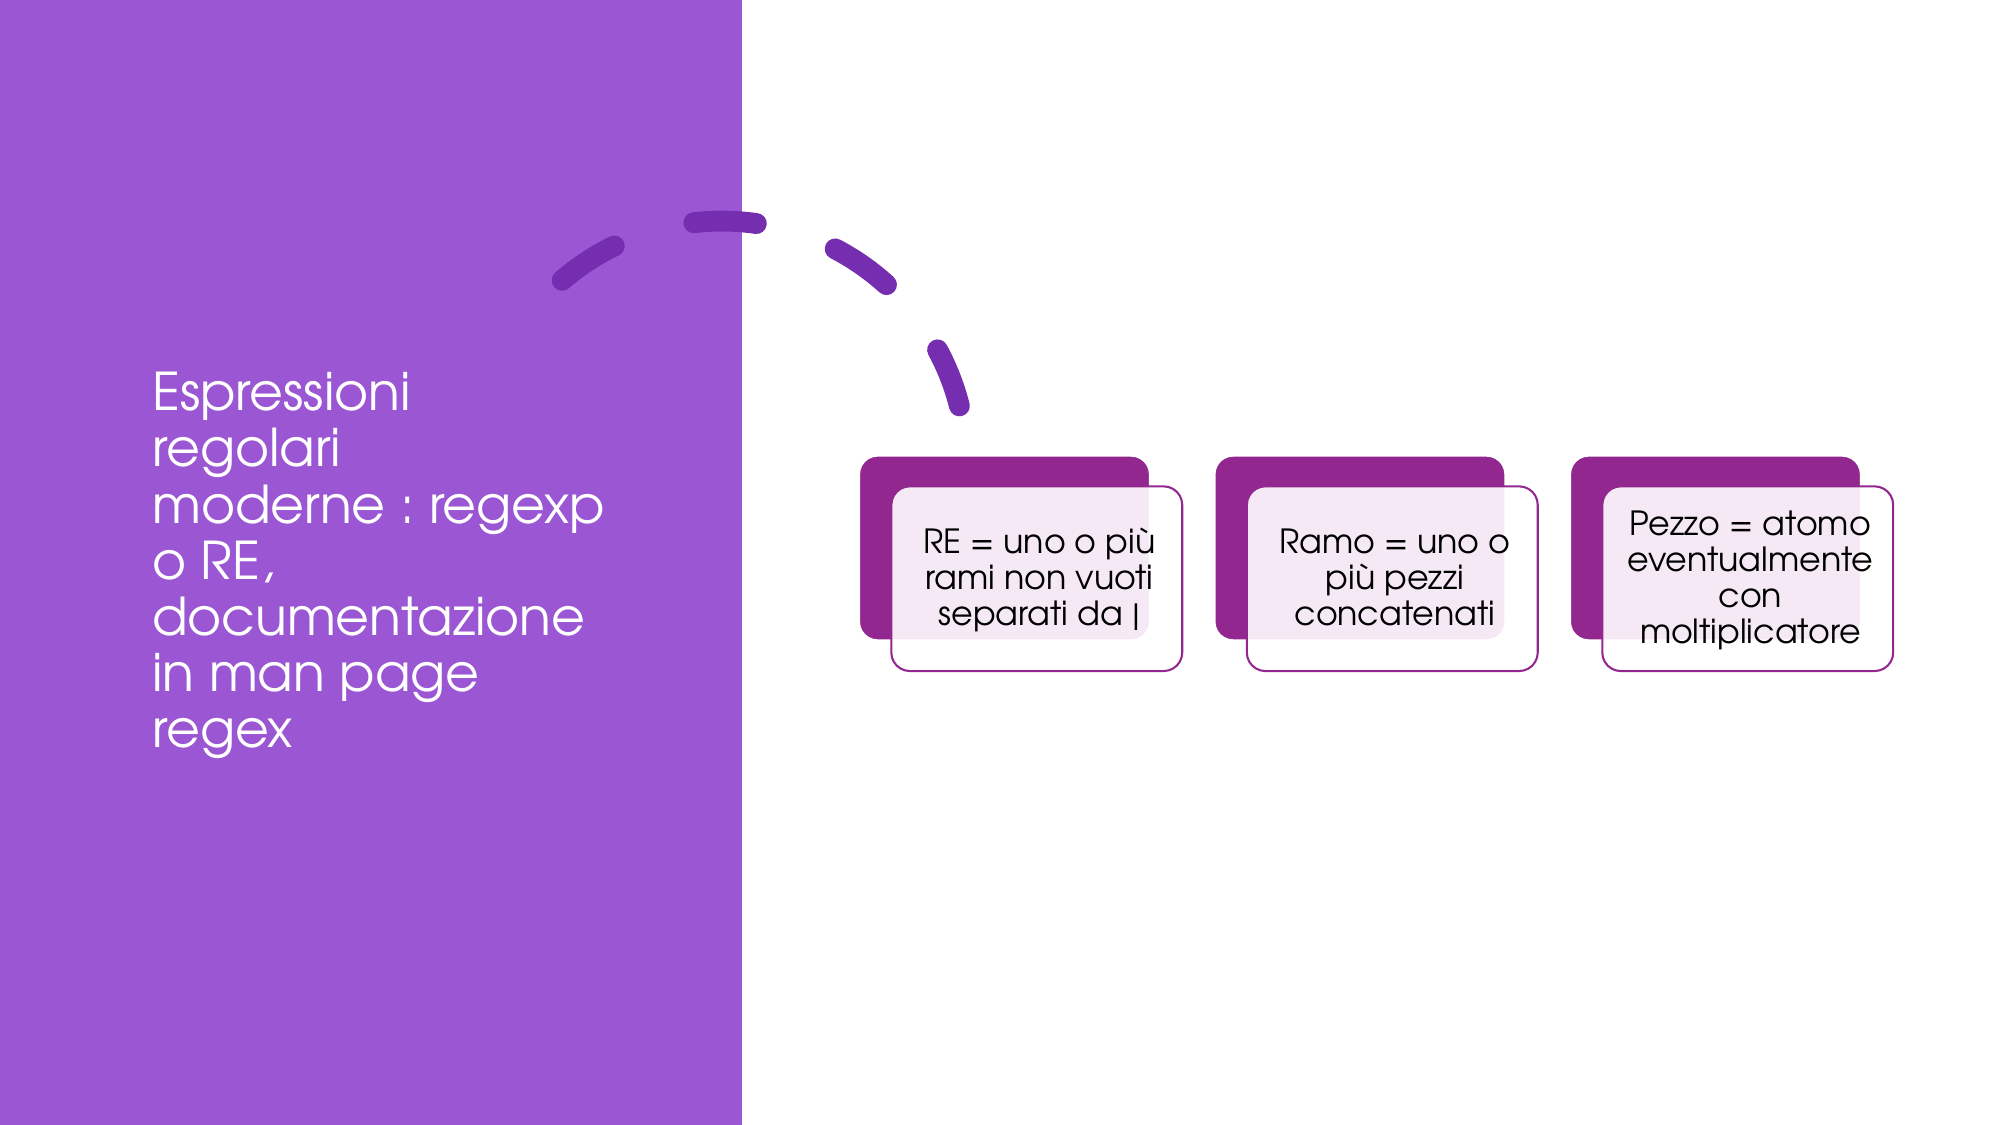

# Espressioni regolari moderne : regexp o RE, documentazione in man page regex
RE = uno o più rami non vuoti separati da |
Ramo = uno o più pezzi concatenati
Pezzo = atomo eventualmente con moltiplicatore